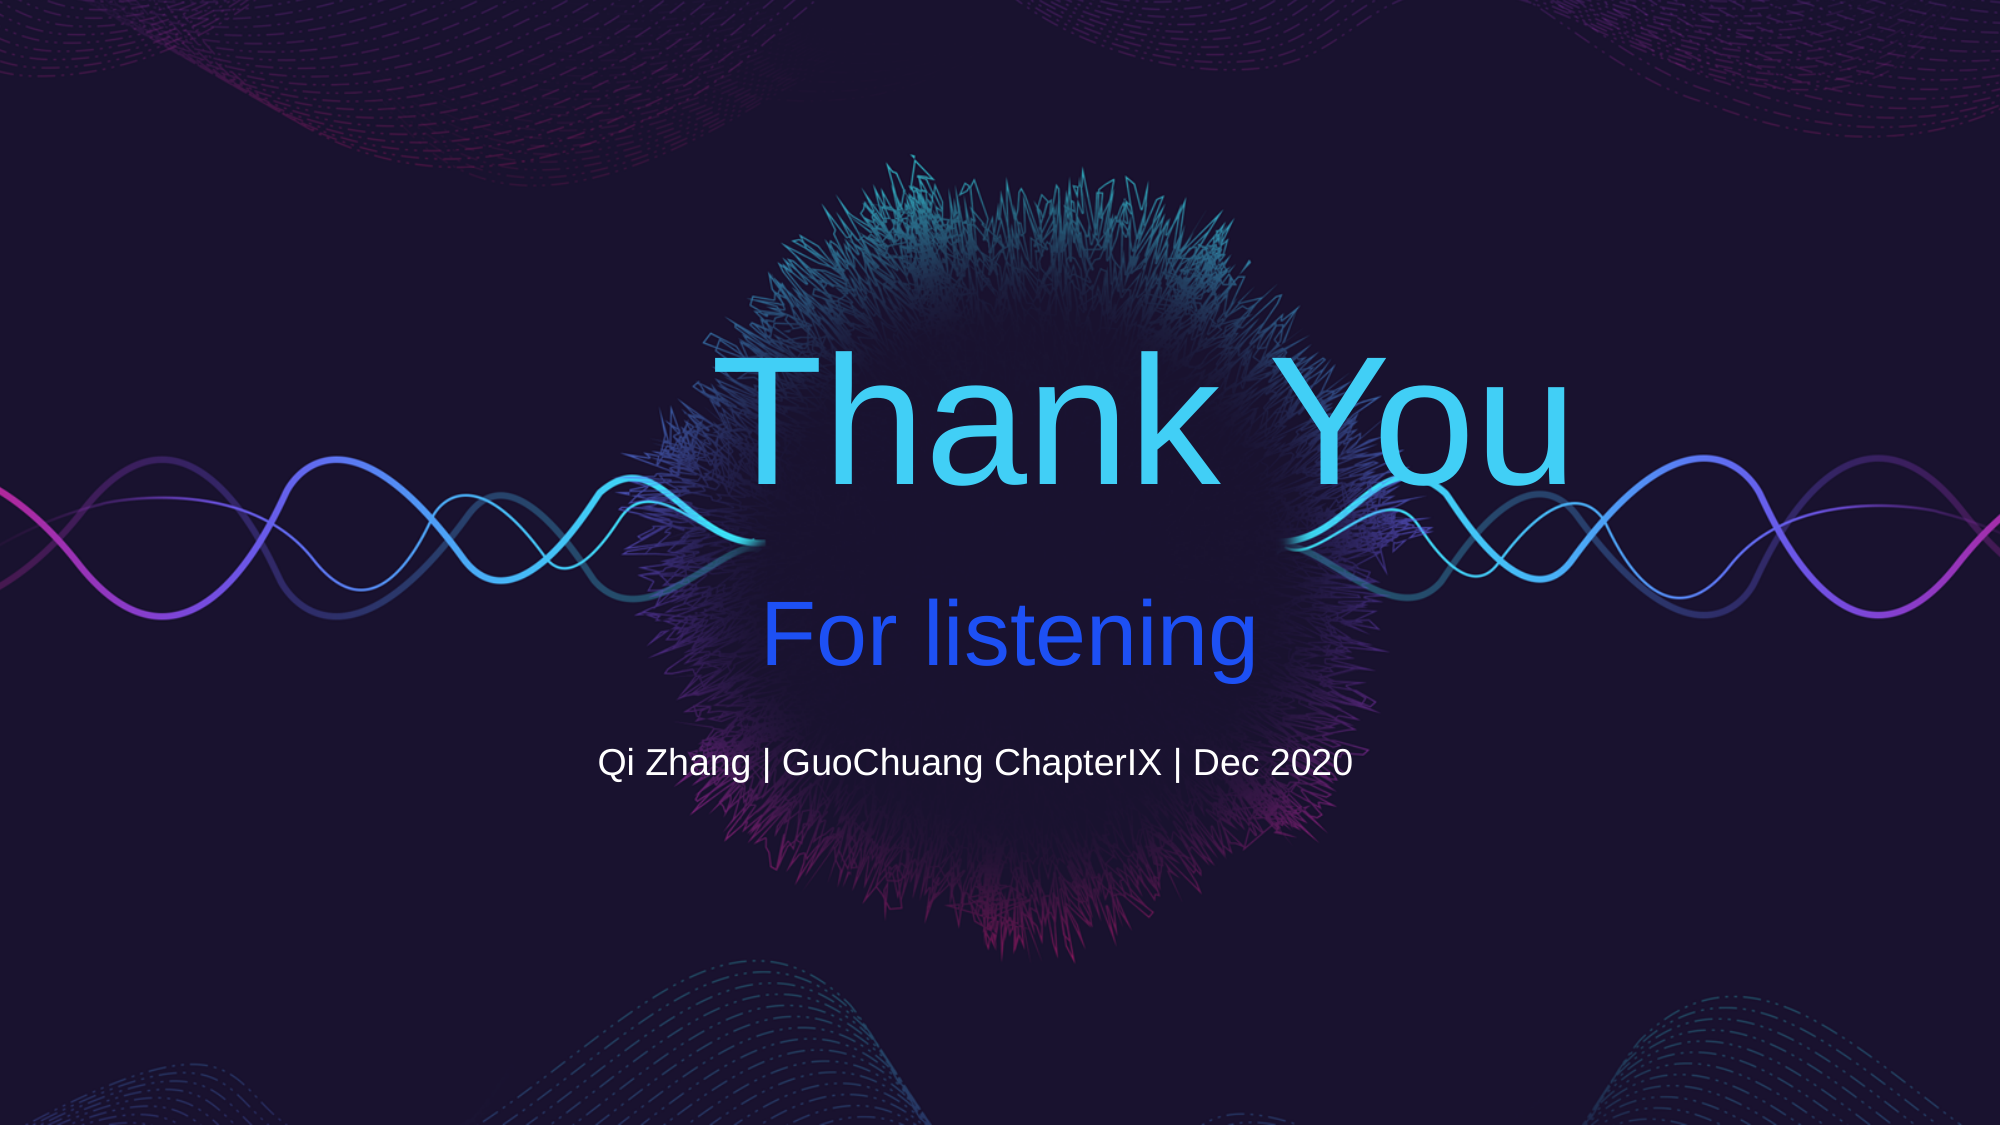

Thank You
For listening
Qi Zhang | GuoChuang ChapterIX | Dec 2020